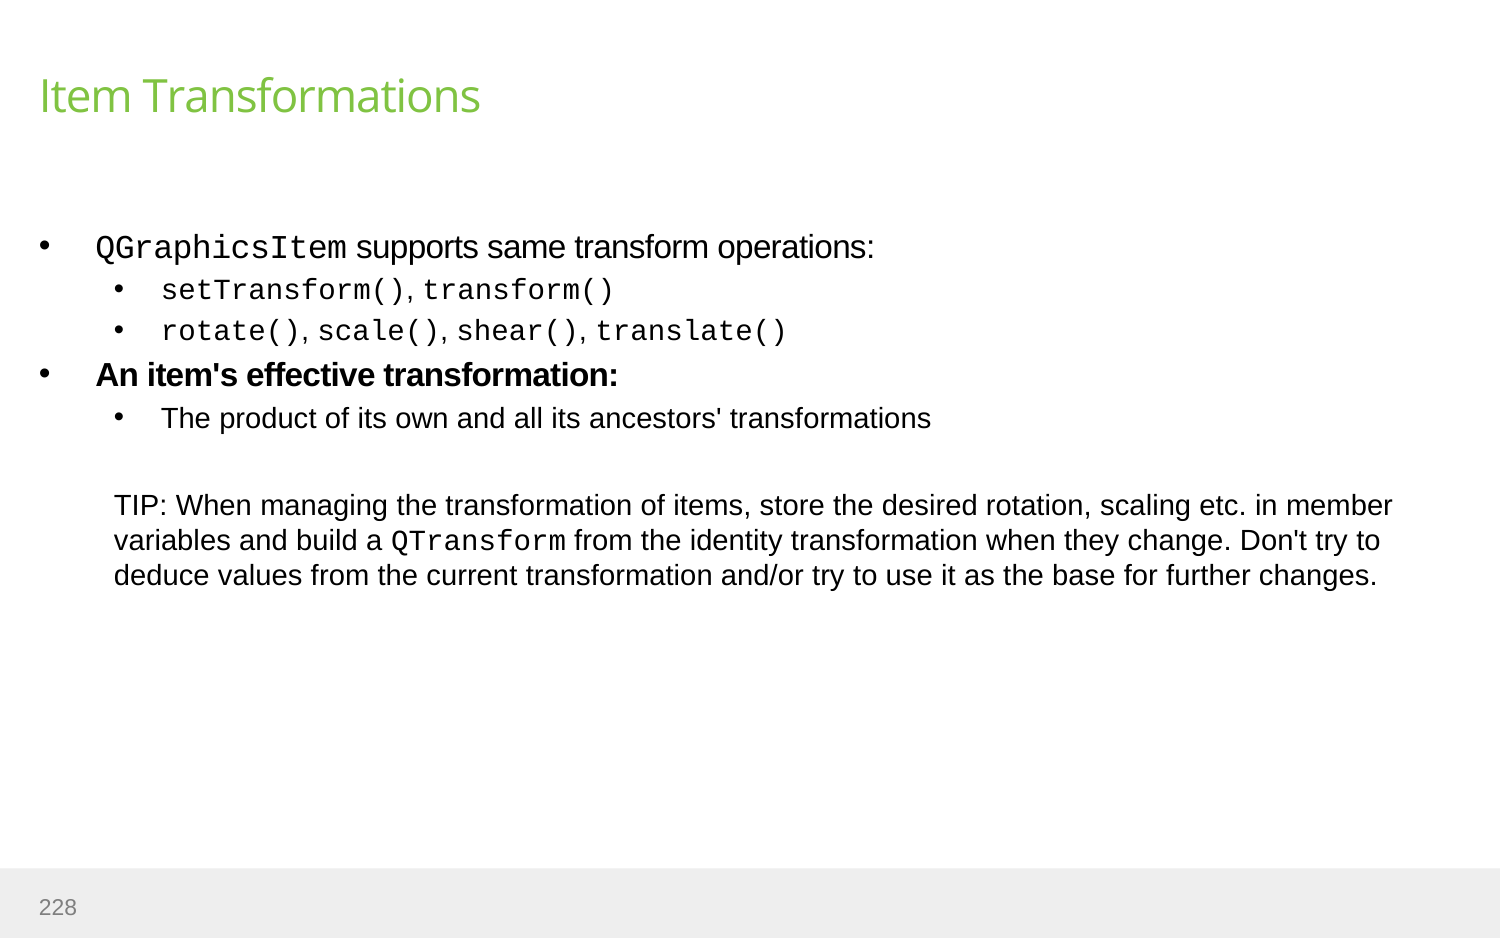

# Item Transformations
QGraphicsItem supports same transform operations:
setTransform(), transform()
rotate(), scale(), shear(), translate()
An item's effective transformation:
The product of its own and all its ancestors' transformations

TIP: When managing the transformation of items, store the desired rotation, scaling etc. in member variables and build a QTransform from the identity transformation when they change. Don't try to deduce values from the current transformation and/or try to use it as the base for further changes.

228